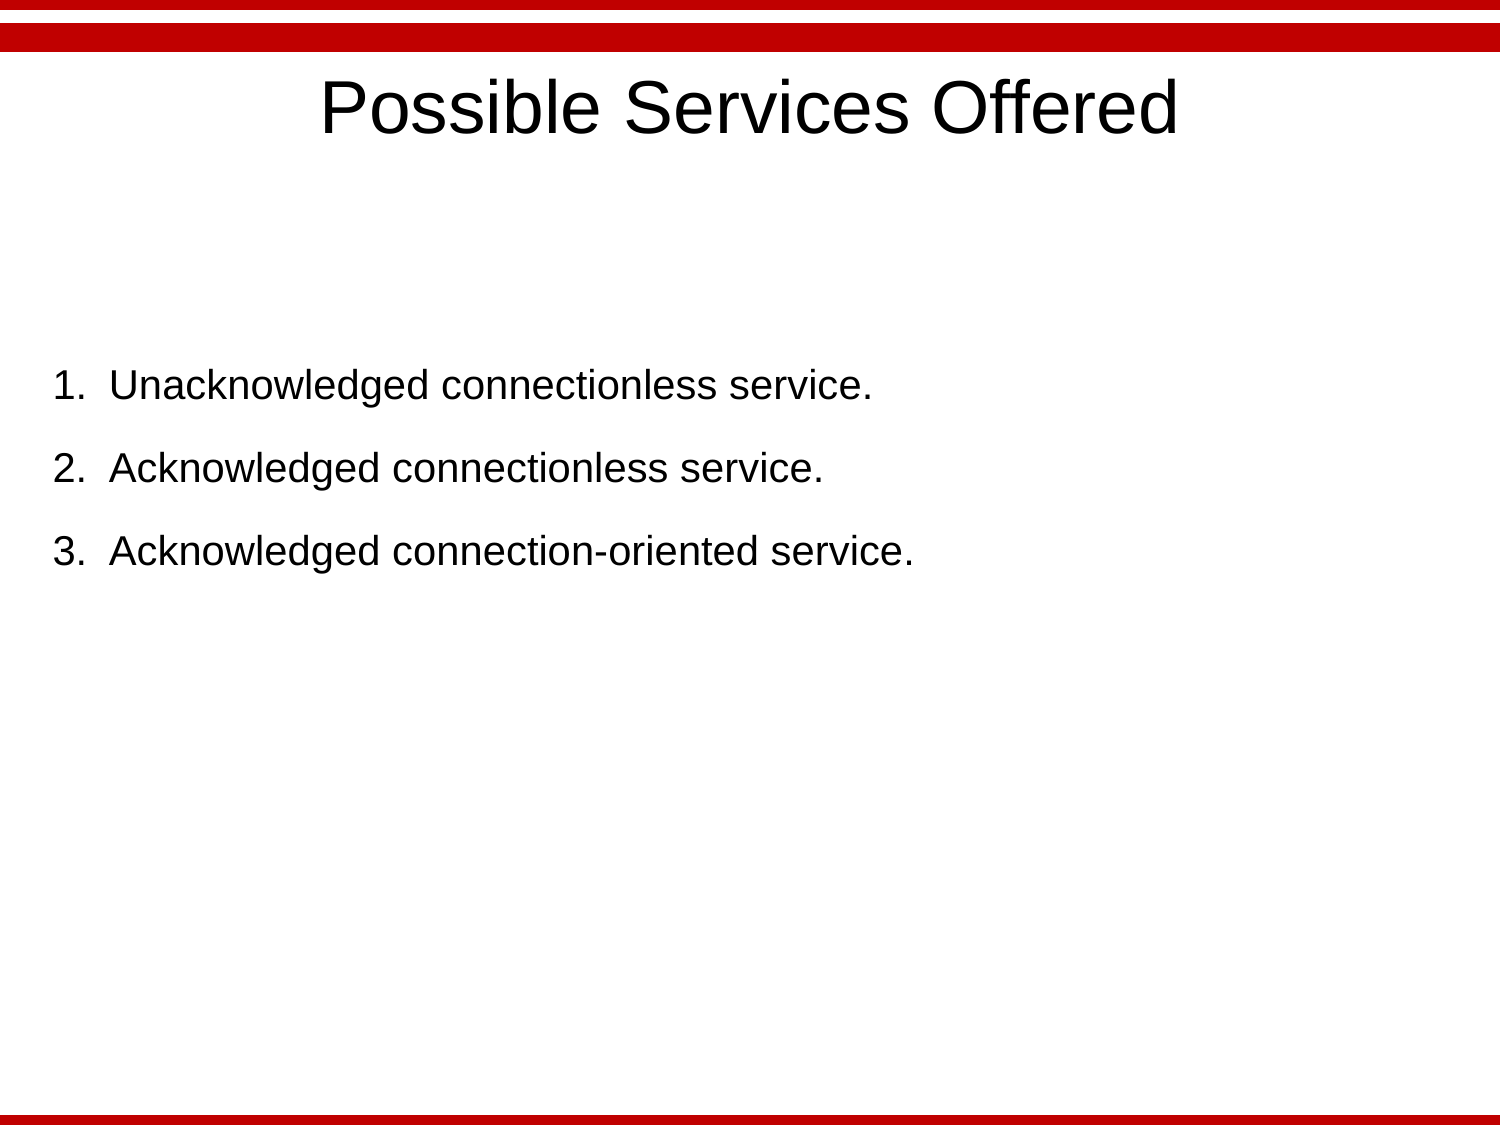

# Possible Services Offered
Unacknowledged connectionless service.
Acknowledged connectionless service.
Acknowledged connection-oriented service.